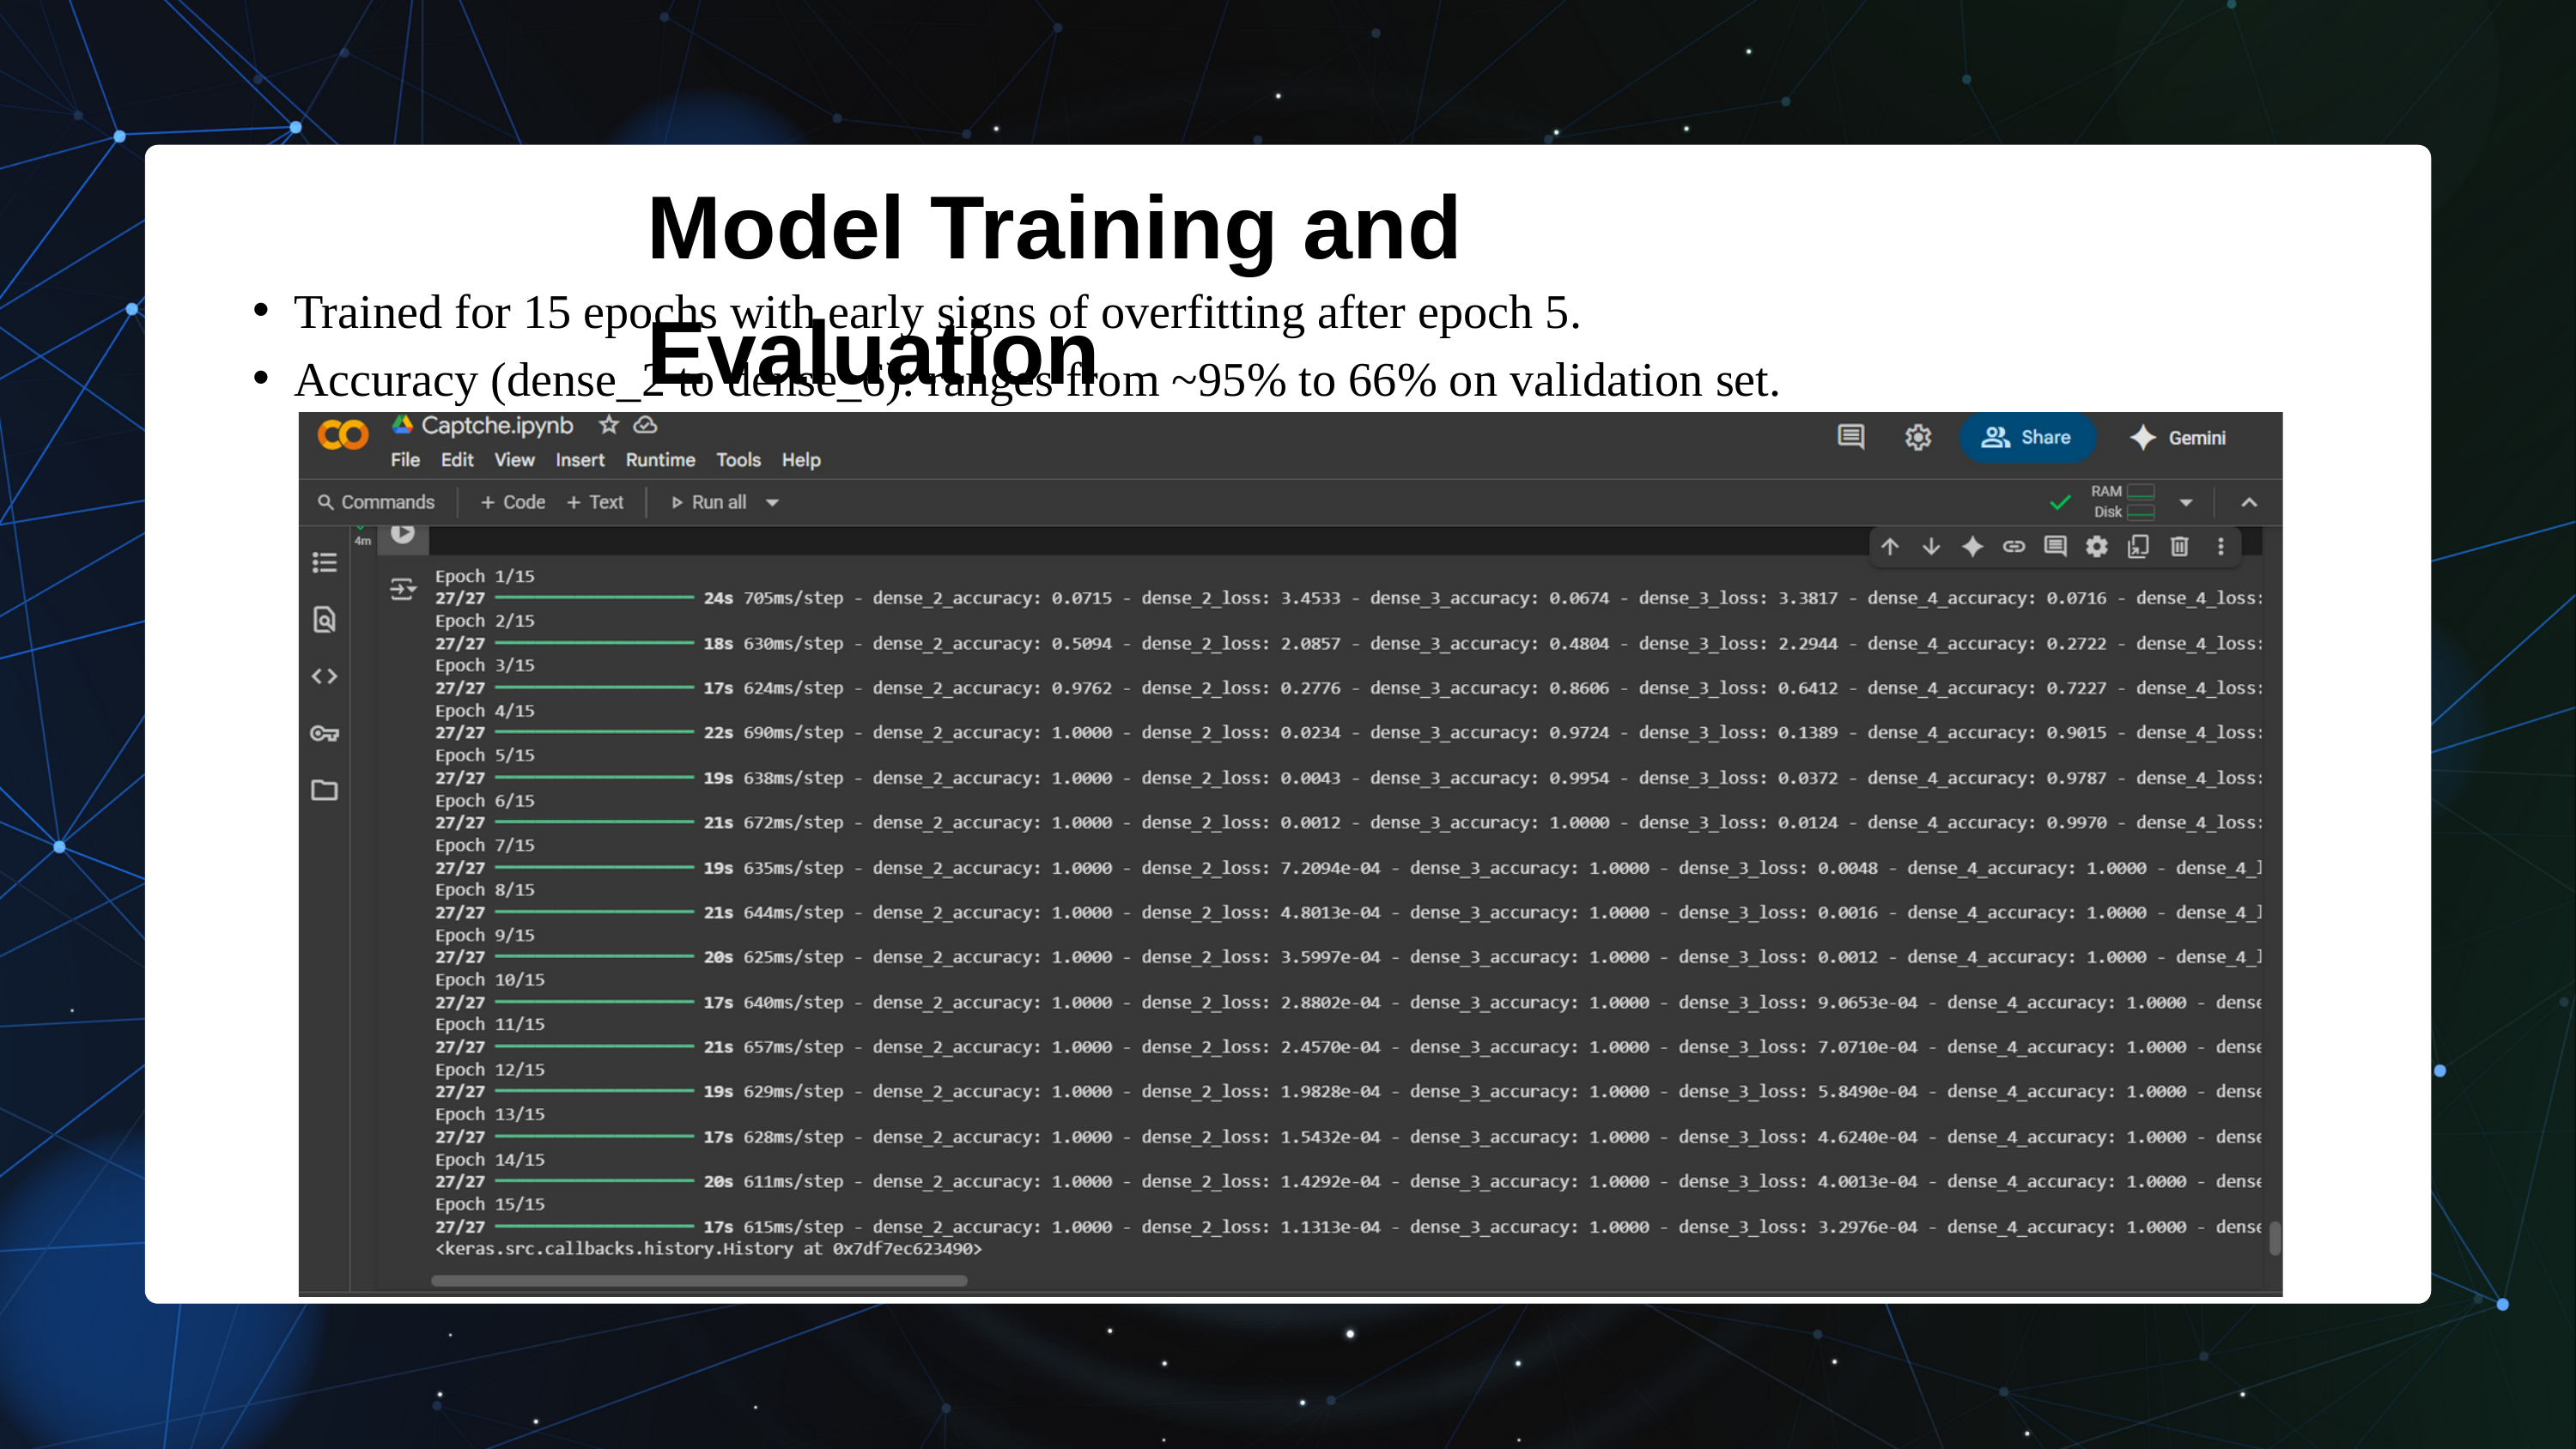

Model Training and Evaluation
Trained for 15 epochs with early signs of overfitting after epoch 5.
Accuracy (dense_2 to dense_6): ranges from ~95% to 66% on validation set.